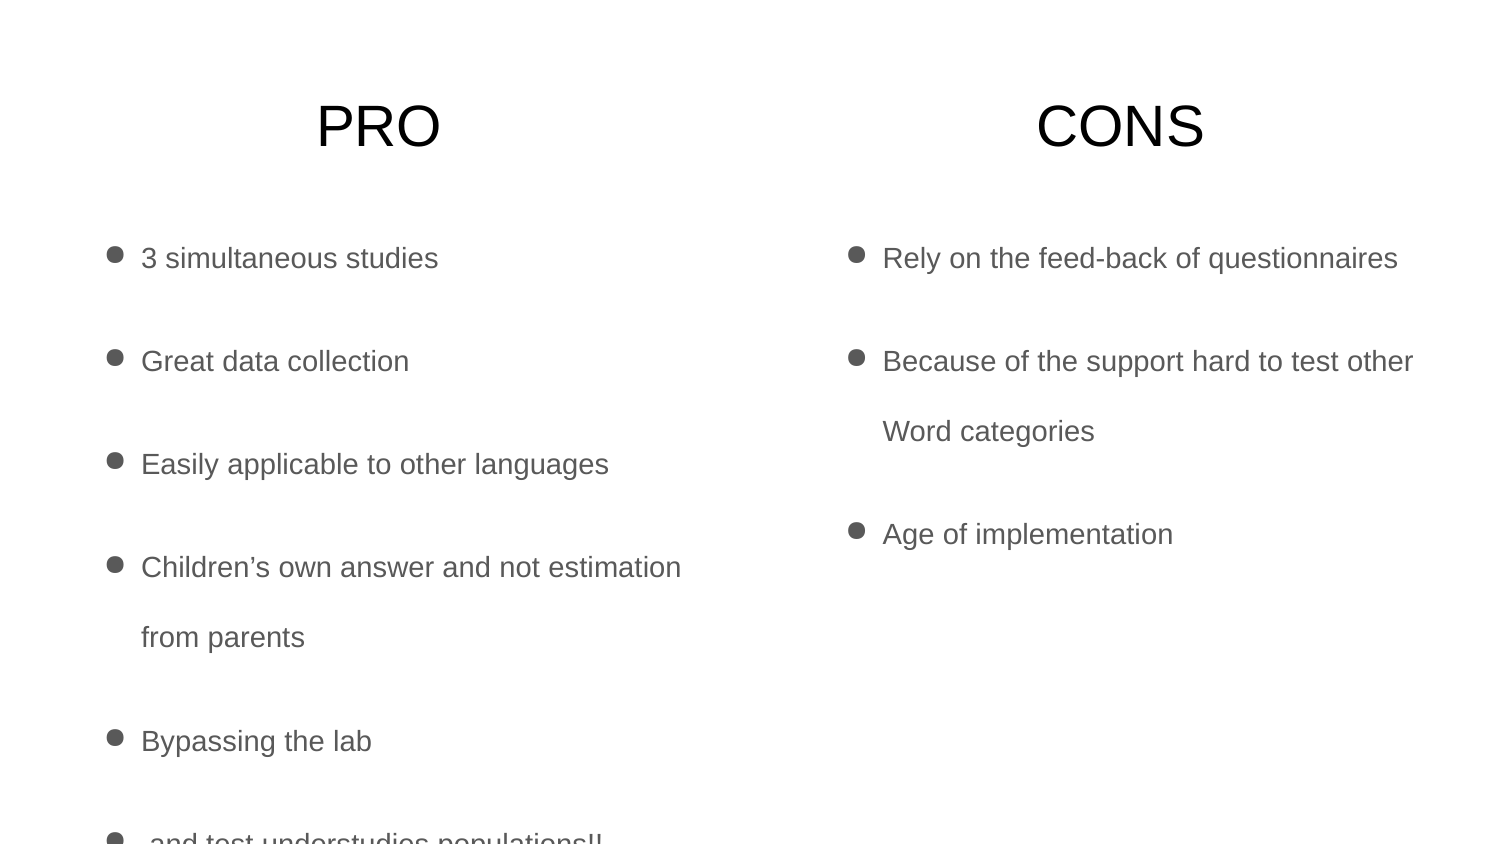

# PRO
CONS
3 simultaneous studies
Great data collection
Easily applicable to other languages
Children’s own answer and not estimation from parents
Bypassing the lab
 and test understudies populations!!
Rely on the feed-back of questionnaires
Because of the support hard to test other Word categories
Age of implementation